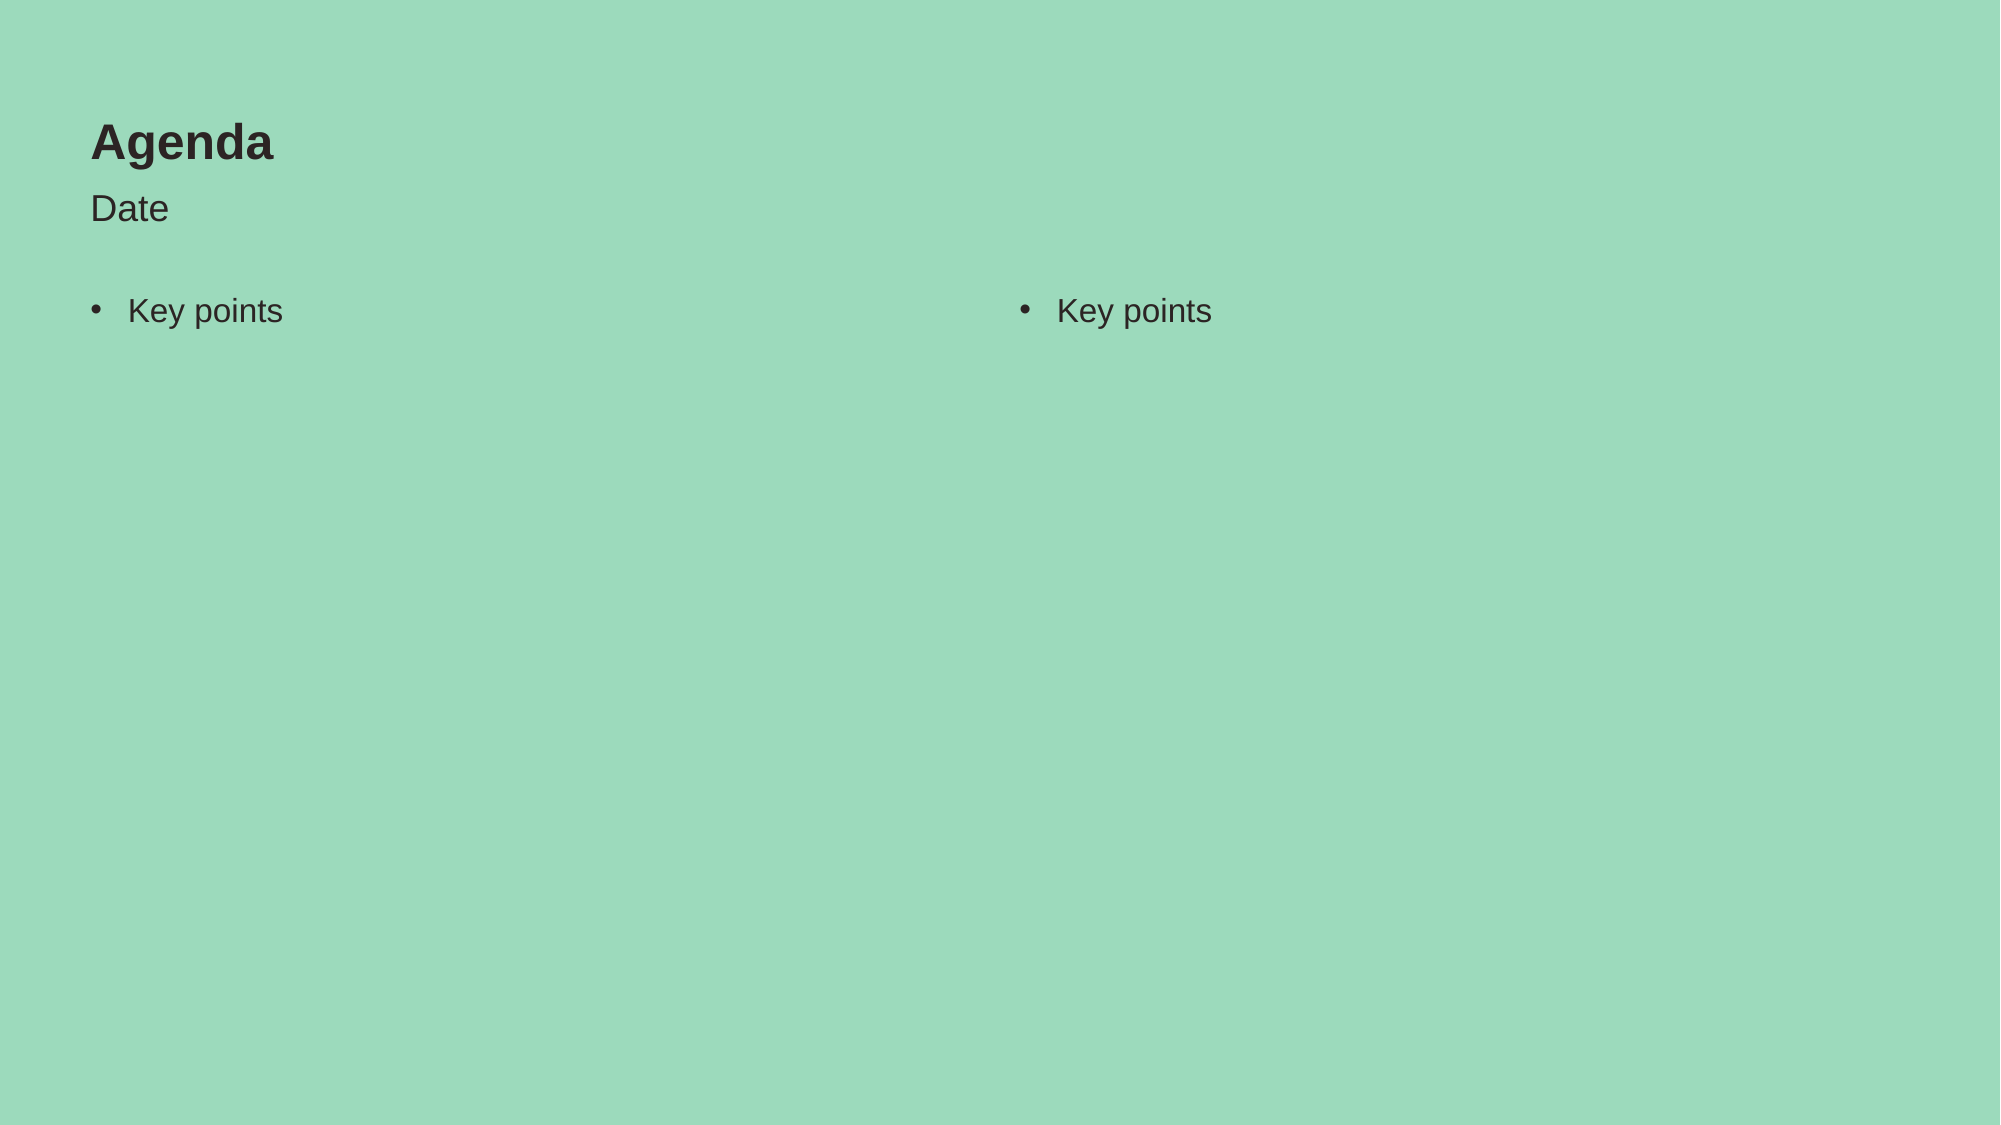

# Agenda
Date
Key points
Key points